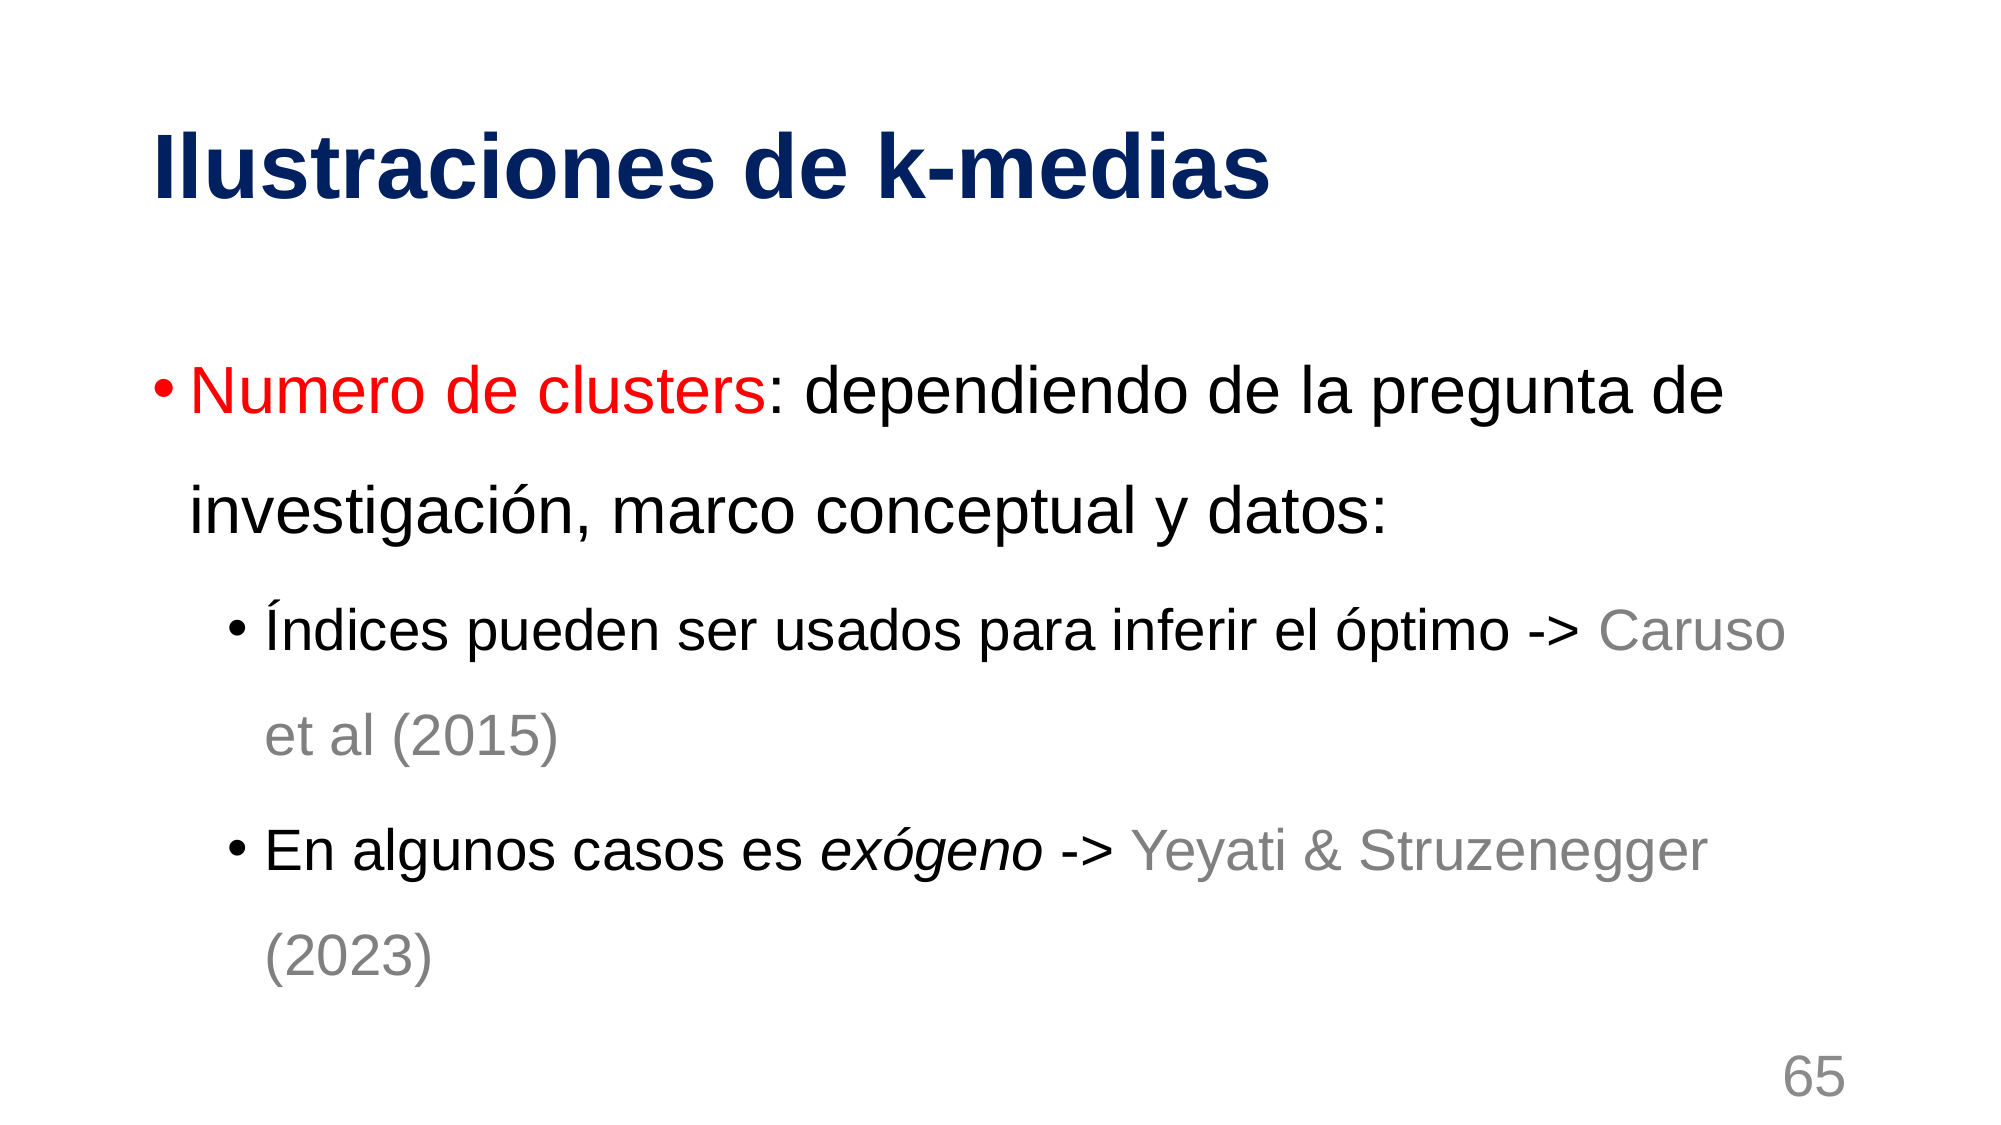

# Ilustraciones de k-medias
Numero de clusters: dependiendo de la pregunta de investigación, marco conceptual y datos:
Índices pueden ser usados para inferir el óptimo -> Caruso et al (2015)
En algunos casos es exógeno -> Yeyati & Struzenegger (2023)

65